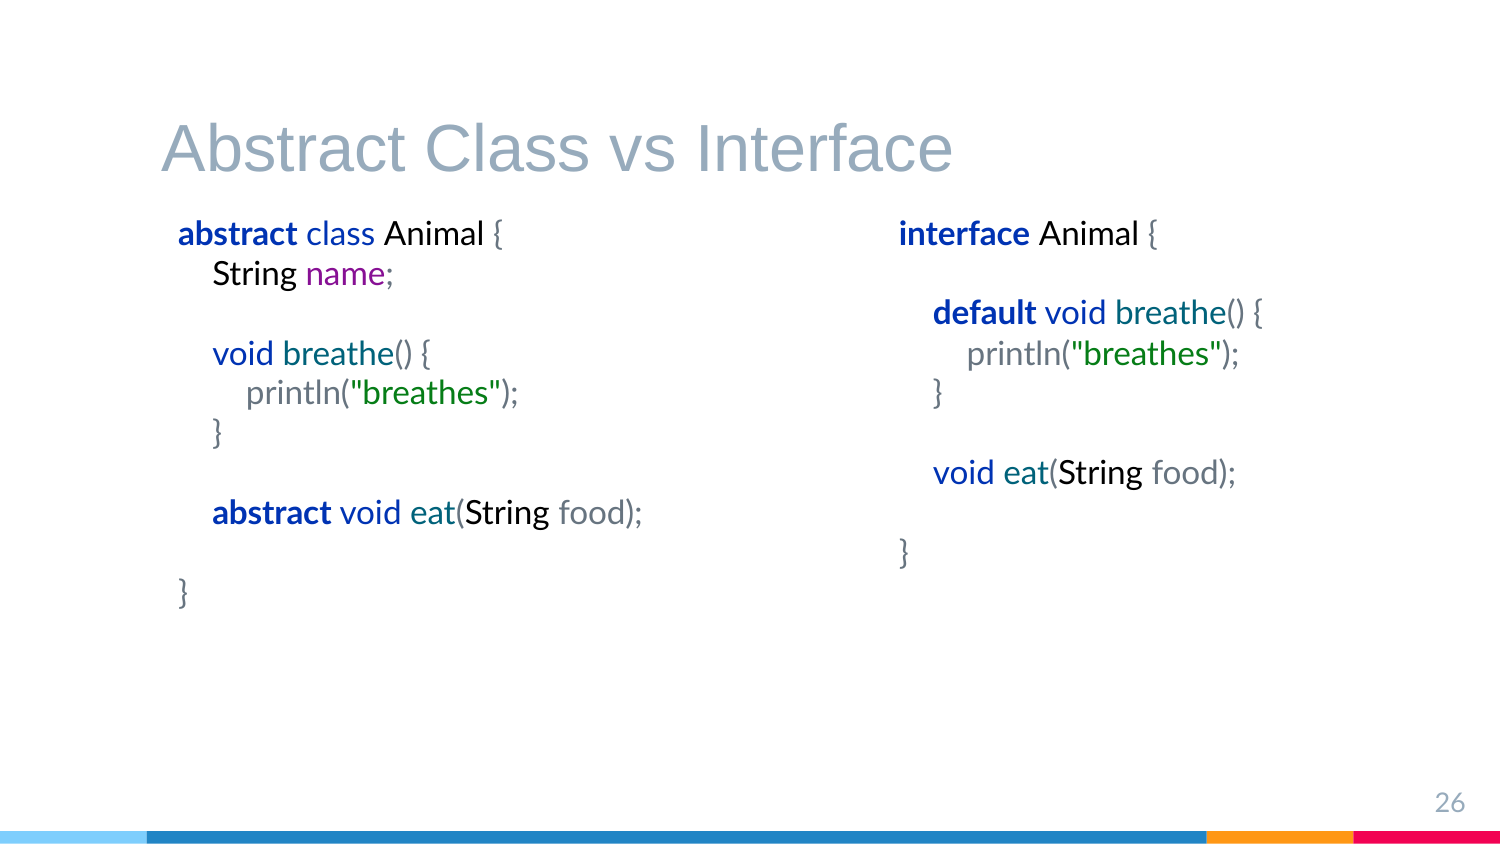

# Abstract Class vs Interface
abstract class Animal {
    String name;
    void breathe() {
        println("breathes");
    }
    abstract void eat(String food);
}

interface Animal {
    default void breathe() {
        println("breathes");
    }
    void eat(String food);
}
26